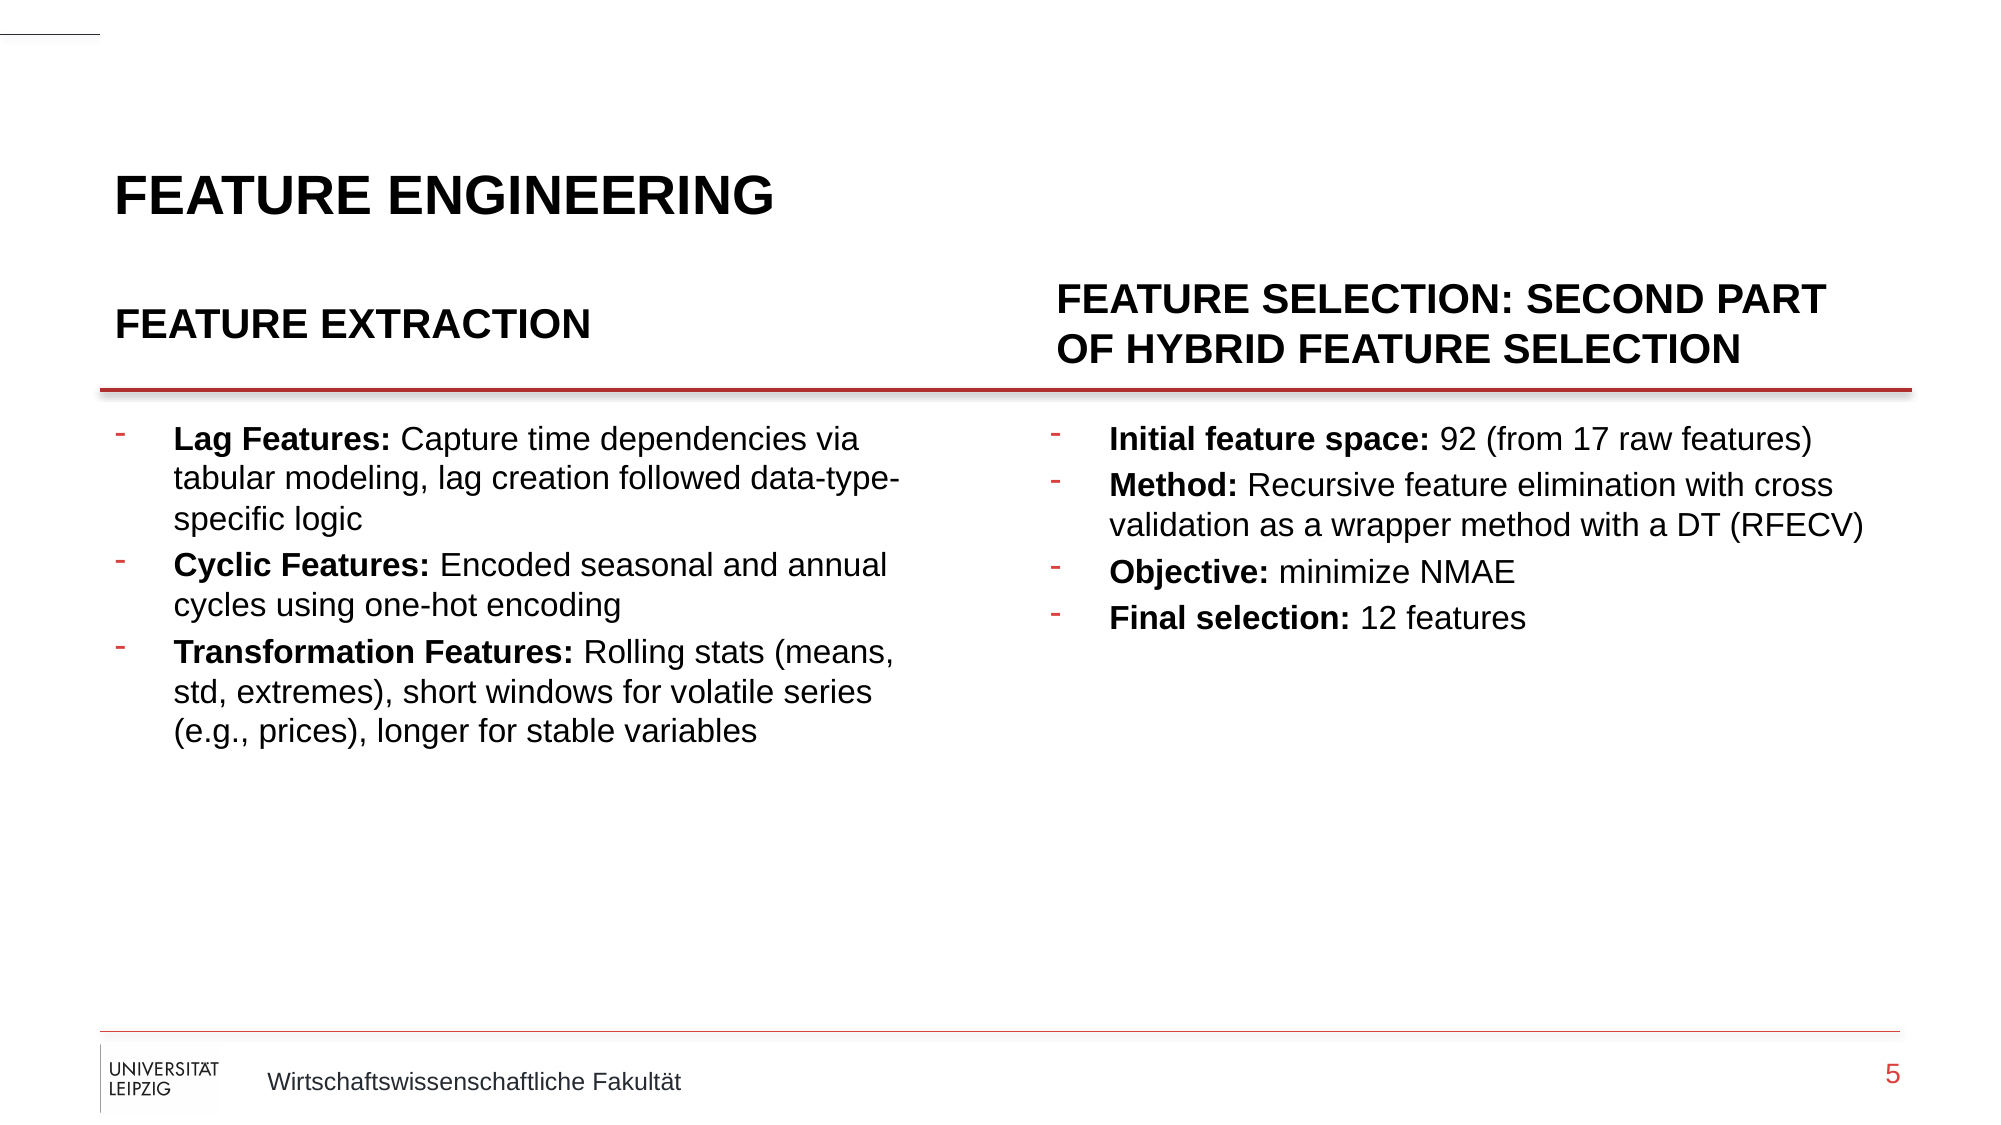

Feature engineering
# Feature Extraction
Feature selection: Second part of hybrid feature selection

Lag Features: Capture time dependencies via tabular modeling, lag creation followed data-type-specific logic
Cyclic Features: Encoded seasonal and annual cycles using one-hot encoding
Transformation Features: Rolling stats (means, std, extremes), short windows for volatile series (e.g., prices), longer for stable variables

Initial feature space: 92 (from 17 raw features)
Method: Recursive feature elimination with cross validation as a wrapper method with a DT (RFECV)
Objective: minimize NMAE
Final selection: 12 features
5